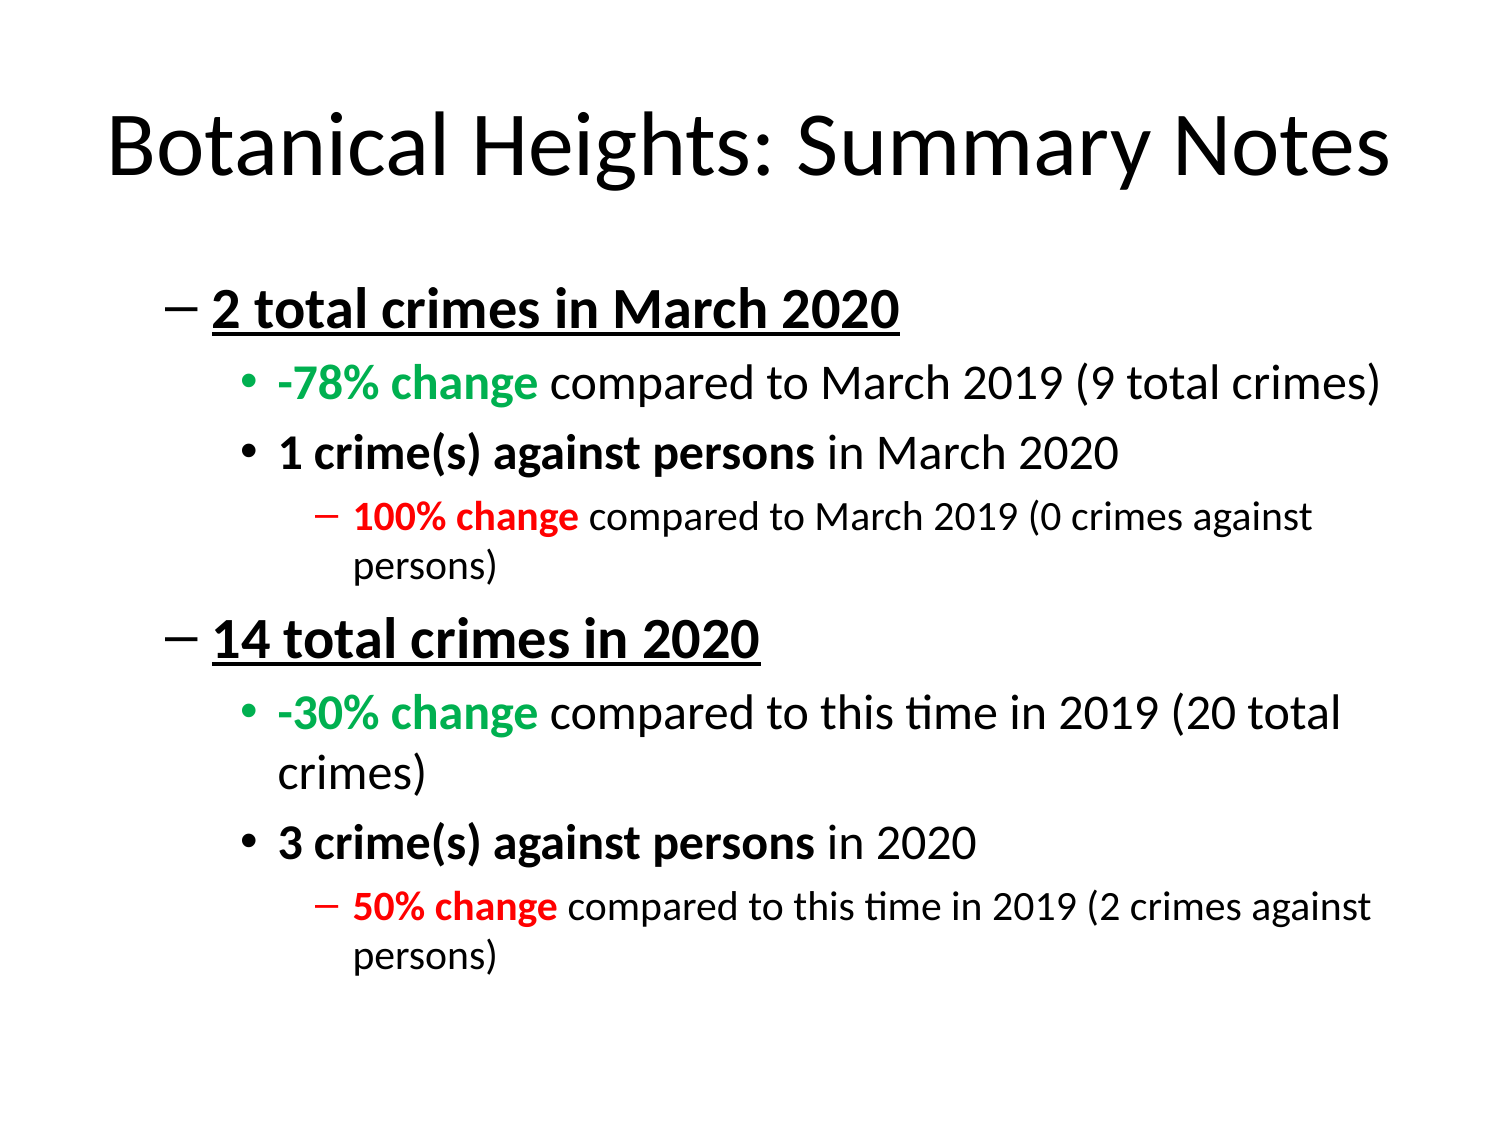

# Botanical Heights: Summary Notes
2 total crimes in March 2020
-78% change compared to March 2019 (9 total crimes)
1 crime(s) against persons in March 2020
100% change compared to March 2019 (0 crimes against persons)
14 total crimes in 2020
-30% change compared to this time in 2019 (20 total crimes)
3 crime(s) against persons in 2020
50% change compared to this time in 2019 (2 crimes against persons)